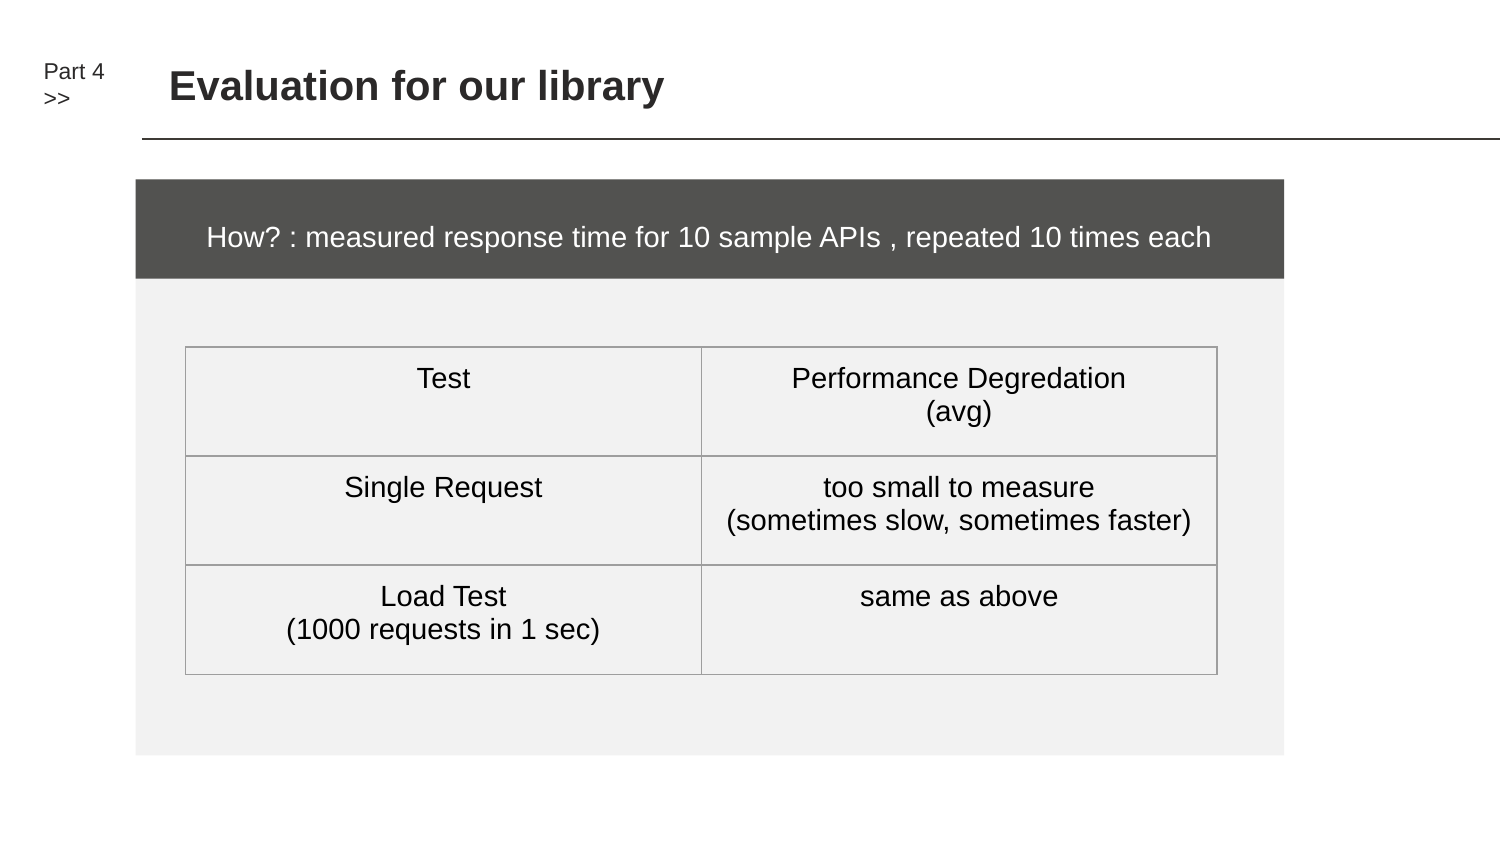

Part 4   >>
Evaluation for our library

How? : measured response time for 10 sample APIs , repeated 10 times each

| Test | Performance Degredation (avg) |
| --- | --- |
| Single Request | too small to measure (sometimes slow, sometimes faster) |
| Load Test (1000 requests in 1 sec) | same as above |